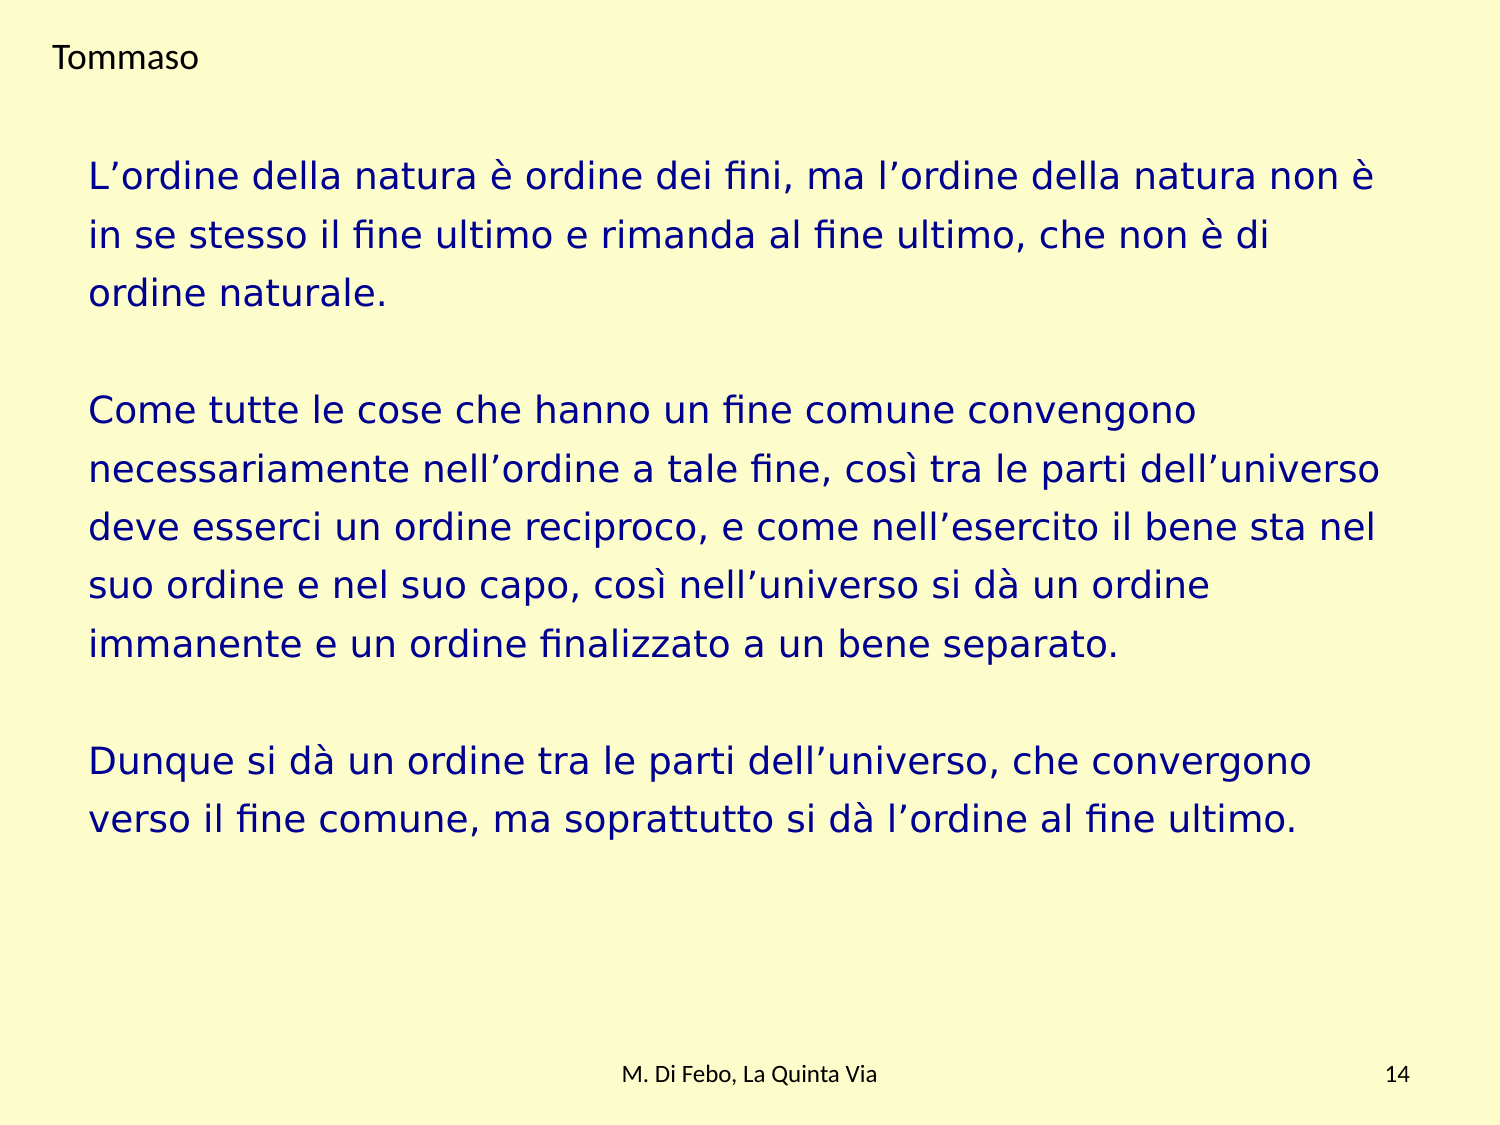

Tommaso
L’ordine della natura è ordine dei fini, ma l’ordine della natura non è in se stesso il fine ultimo e rimanda al fine ultimo, che non è di ordine naturale.

Come tutte le cose che hanno un fine comune convengono necessariamente nell’ordine a tale fine, così tra le parti dell’universo deve esserci un ordine reciproco, e come nell’esercito il bene sta nel suo ordine e nel suo capo, così nell’universo si dà un ordine immanente e un ordine finalizzato a un bene separato.

Dunque si dà un ordine tra le parti dell’universo, che convergono verso il fine comune, ma soprattutto si dà l’ordine al fine ultimo.
M. Di Febo, La Quinta Via
14